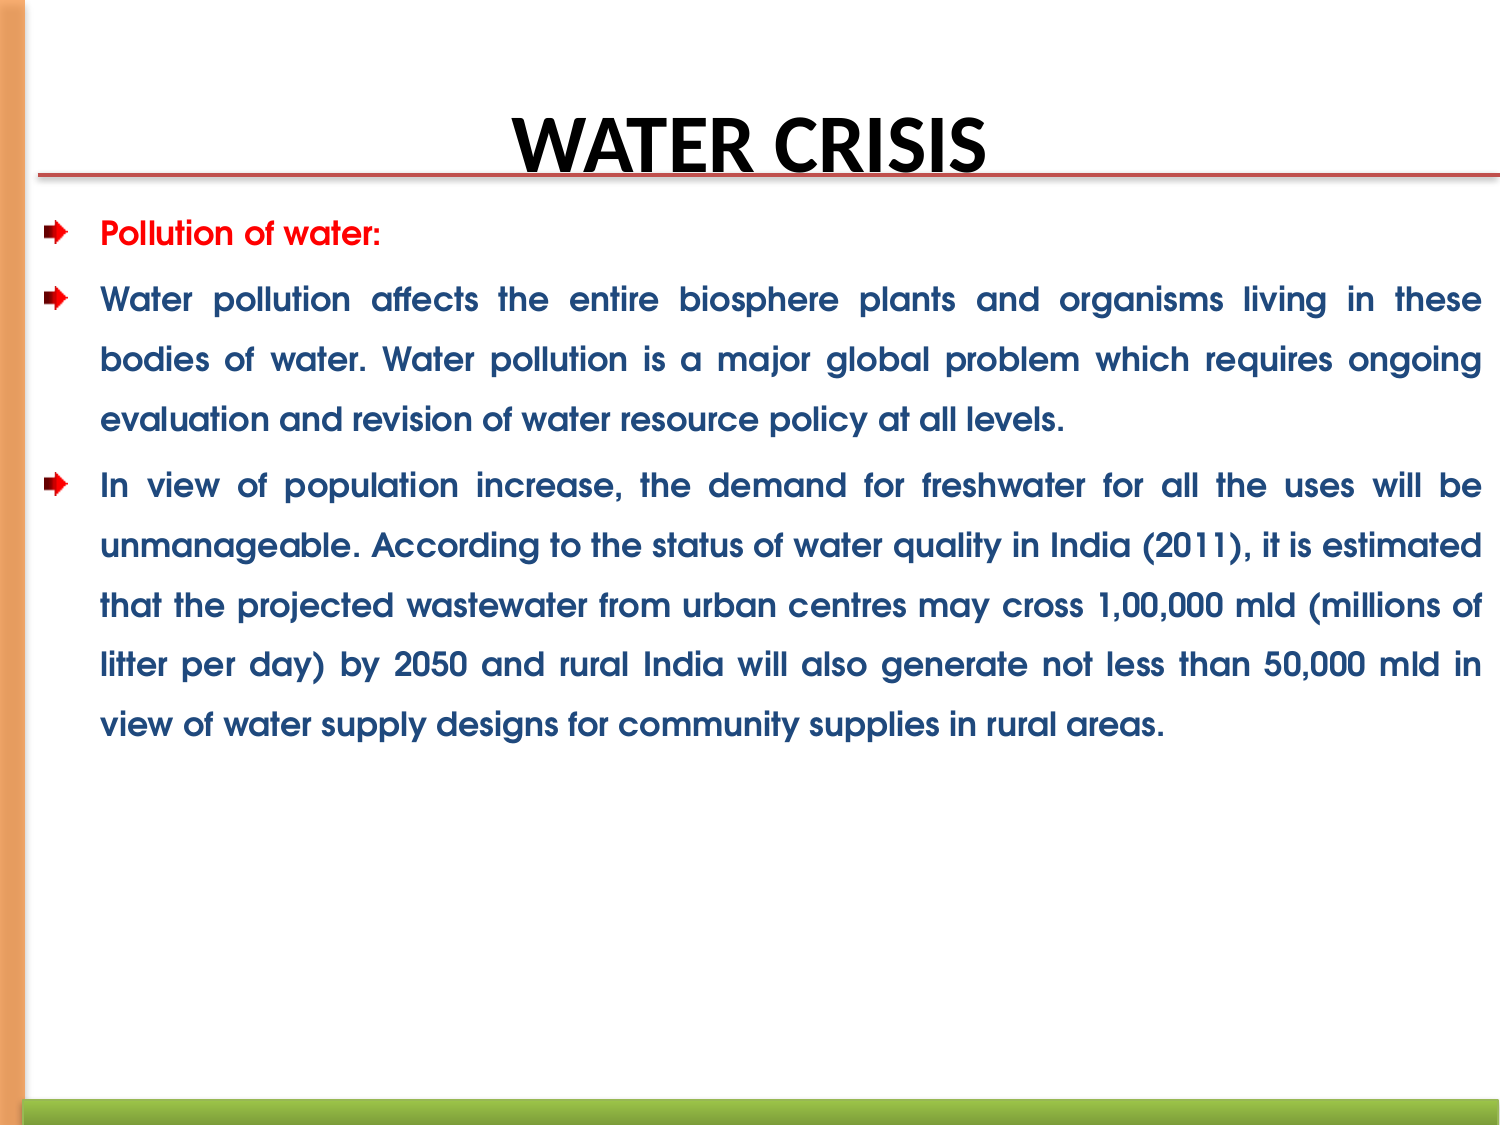

# WATER CRISIS
Pollution of water:
Water pollution affects the entire biosphere plants and organisms living in these bodies of water. Water pollution is a major global problem which requires ongoing evaluation and revision of water resource policy at all levels.
In view of population increase, the demand for freshwater for all the uses will be unmanageable. According to the status of water quality in India (2011), it is estimated that the projected wastewater from urban centres may cross 1,00,000 mld (millions of litter per day) by 2050 and rural India will also generate not less than 50,000 mld in view of water supply designs for community supplies in rural areas.